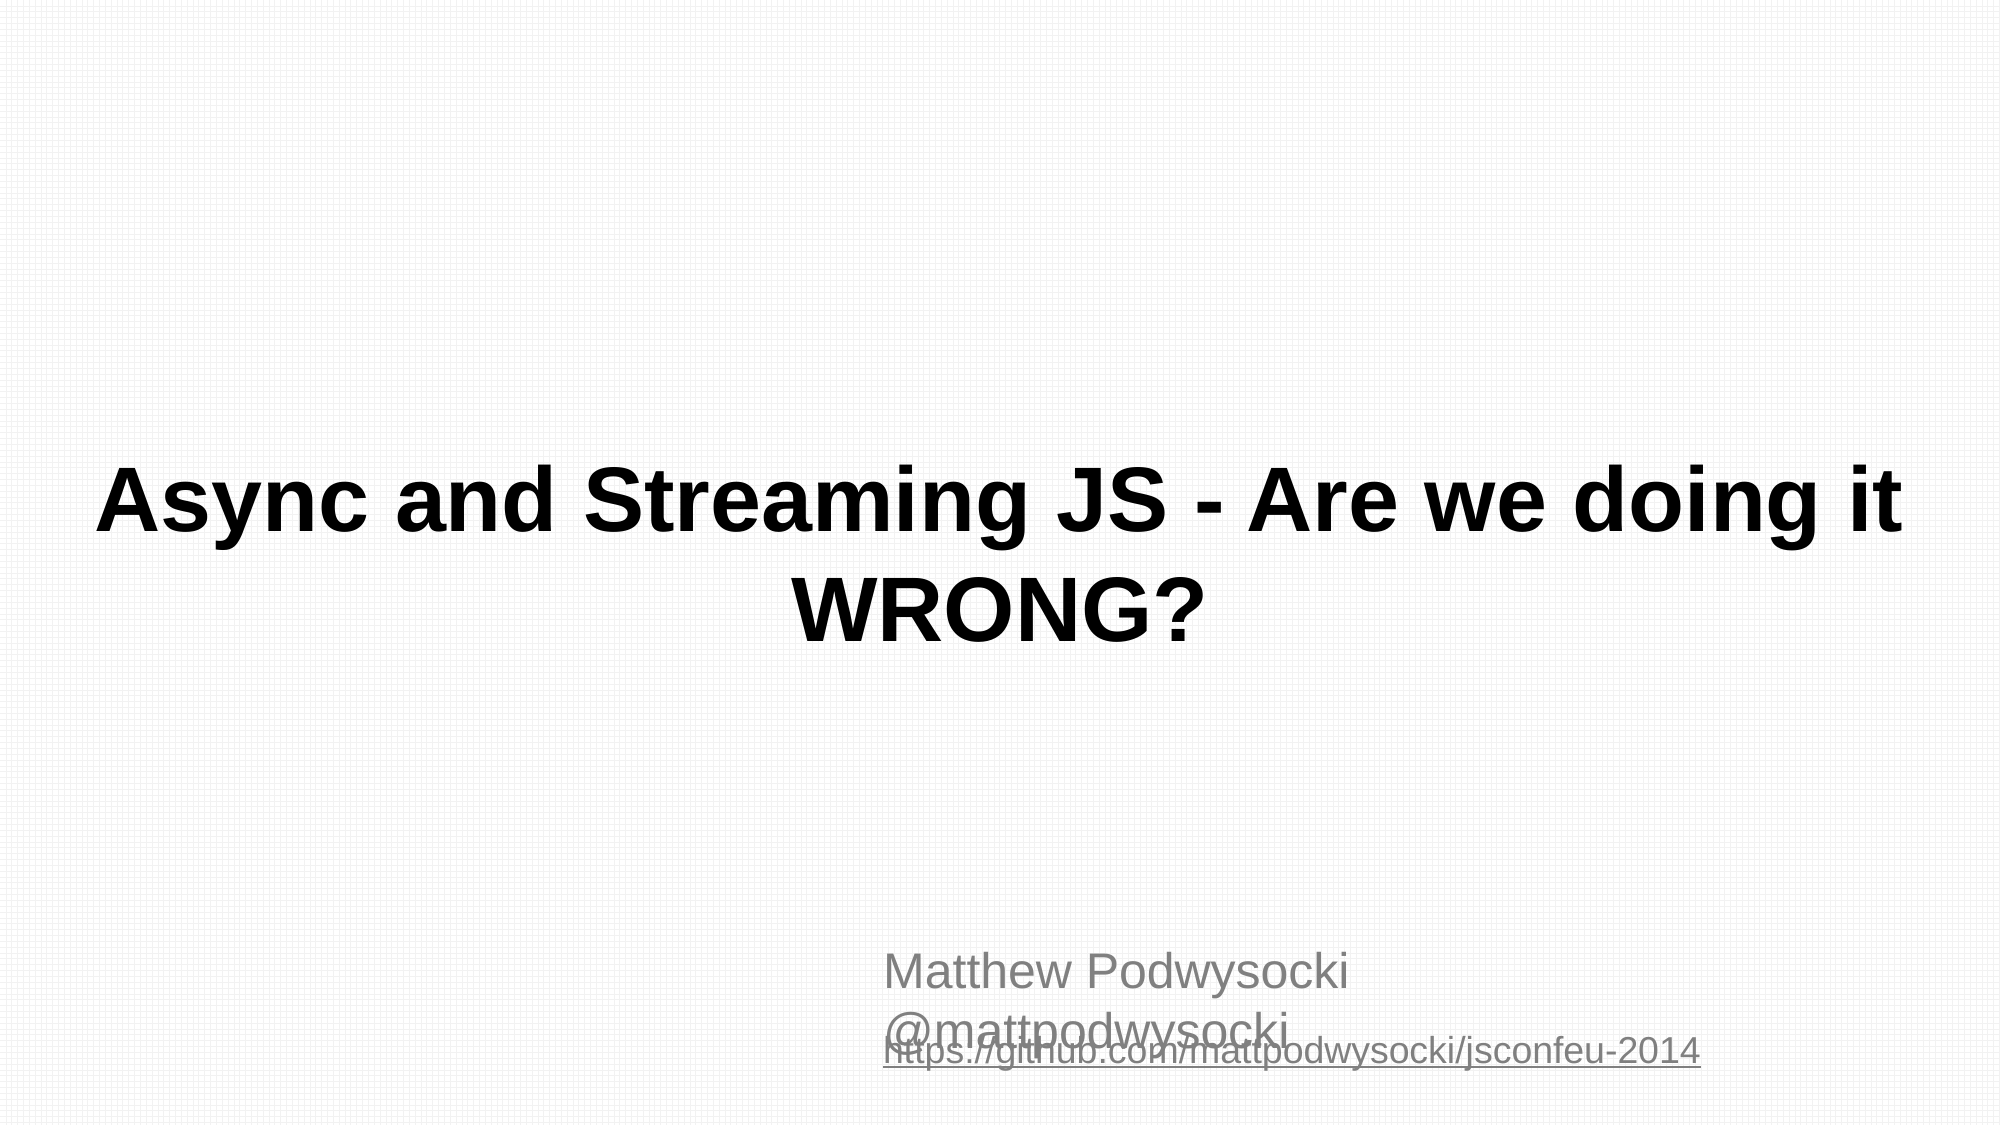

# Async and Streaming JS - Are we doing it WRONG?
Matthew Podwysocki	@mattpodwysocki

https://github.com/mattpodwysocki/jsconfeu-2014